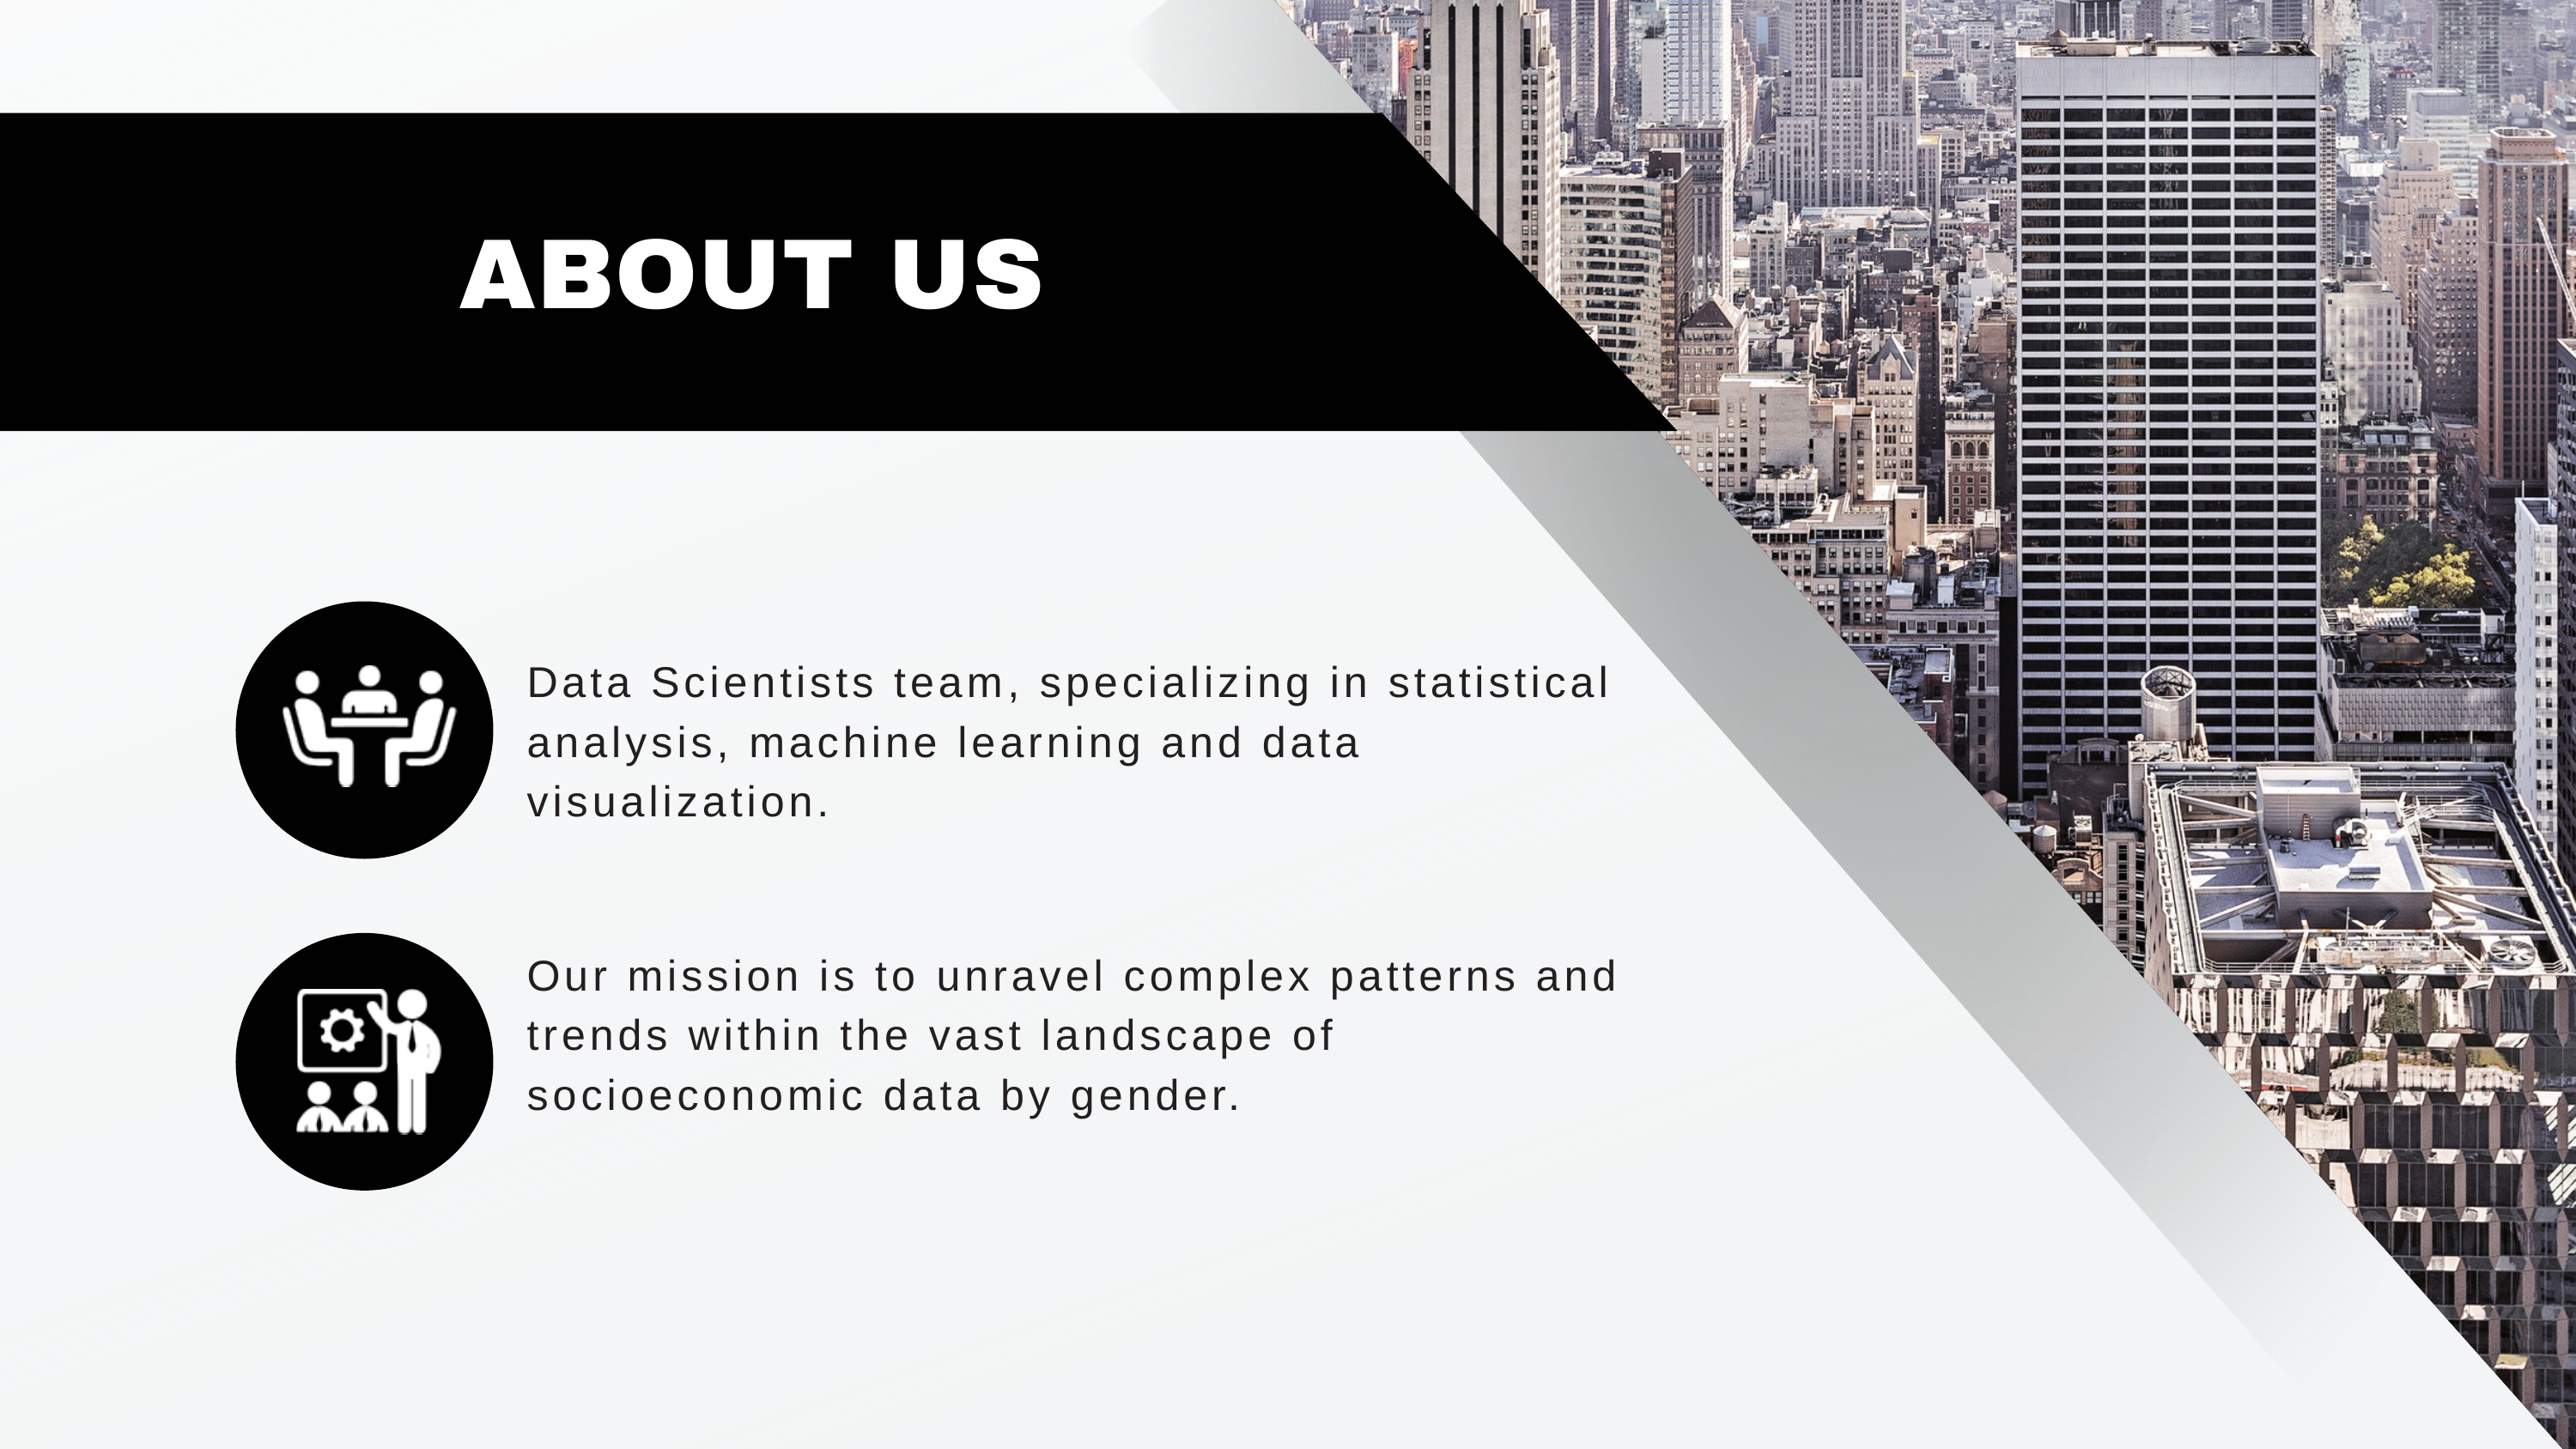

ABOUT US

Data Scientists team, specializing in statistical analysis, machine learning and data visualization.

Our mission is to unravel complex patterns and trends within the vast landscape of socioeconomic data by gender.